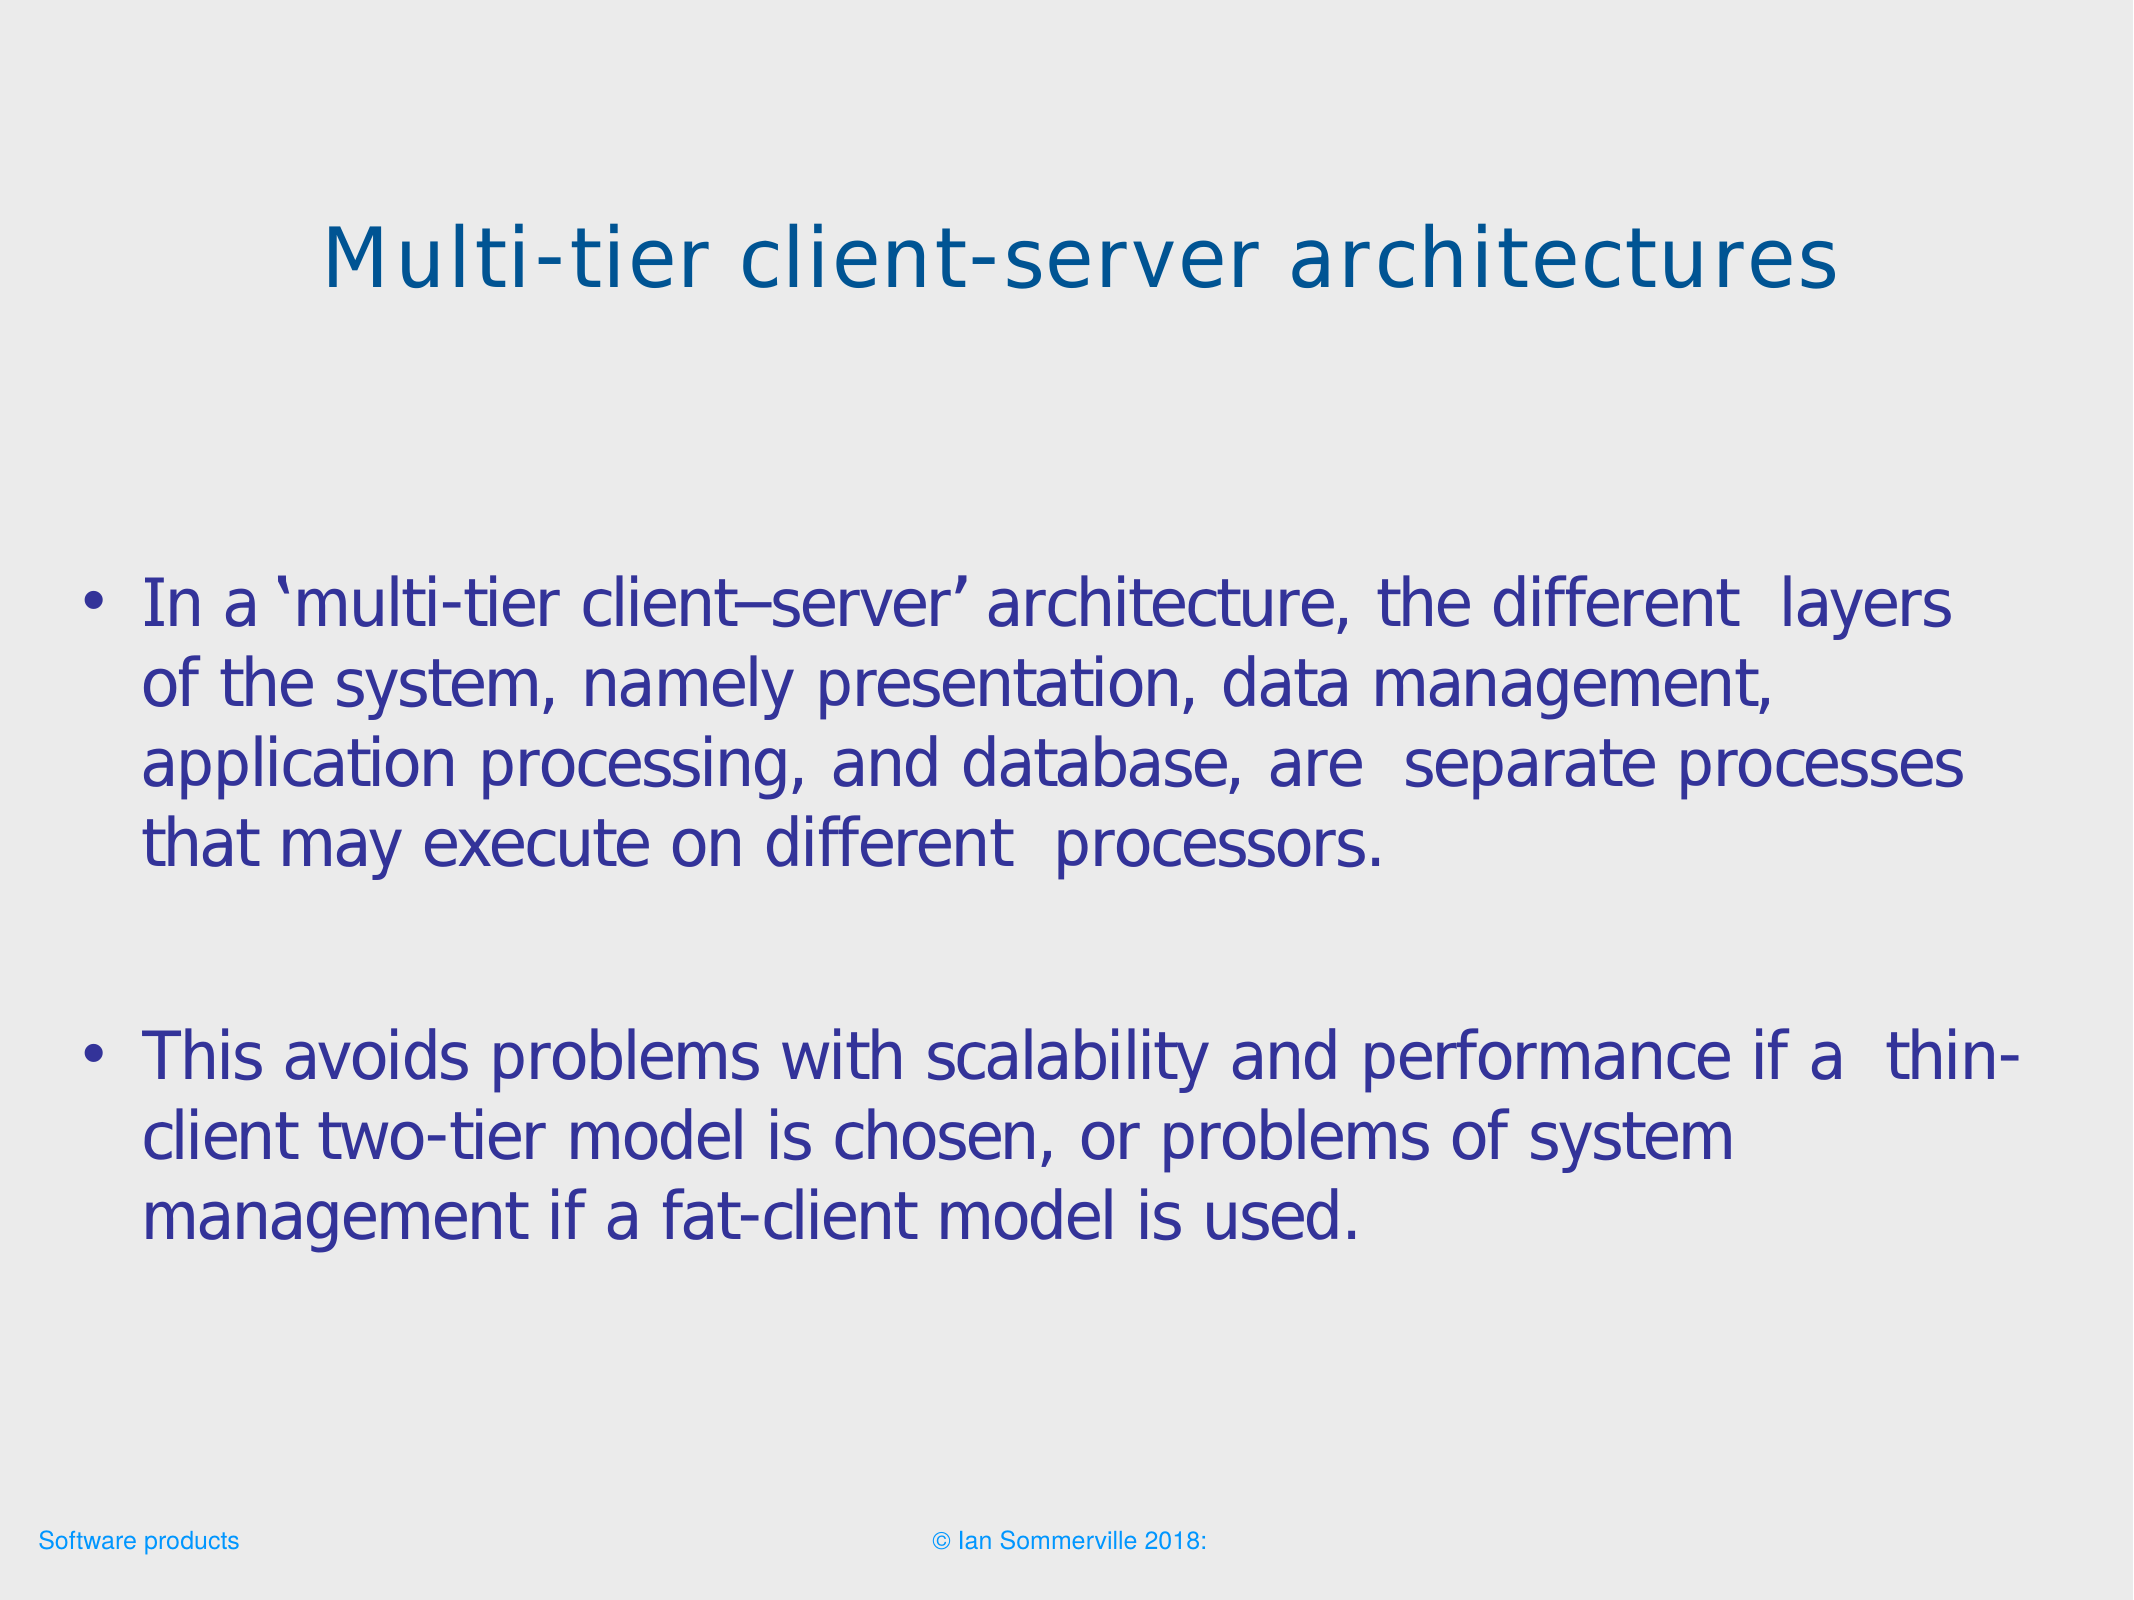

Multi-tier client-server architectures

In a ‘multi-tier client–server’ architecture, the different  layers of the system, namely presentation, data management, application processing, and database, are  separate processes that may execute on different  processors.

This avoids problems with scalability and performance if a  thin-client two-tier model is chosen, or problems of system management if a fat-client model is used.